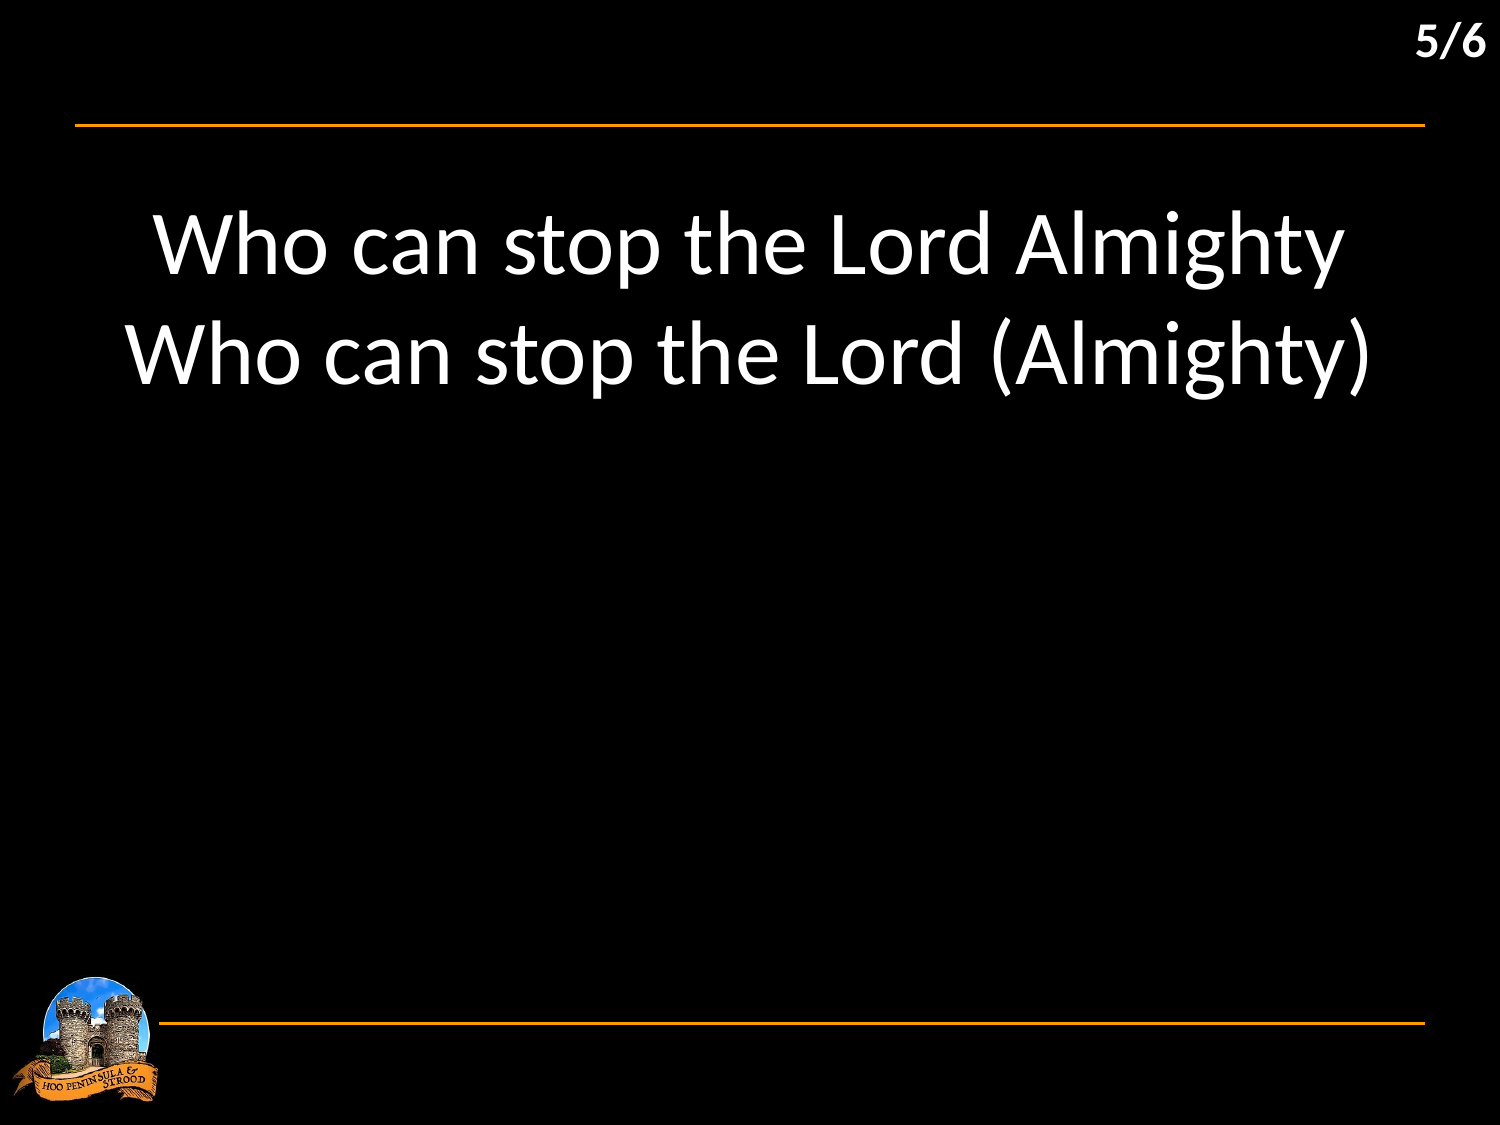

5/6

Who can stop the Lord Almighty
Who can stop the Lord (Almighty)